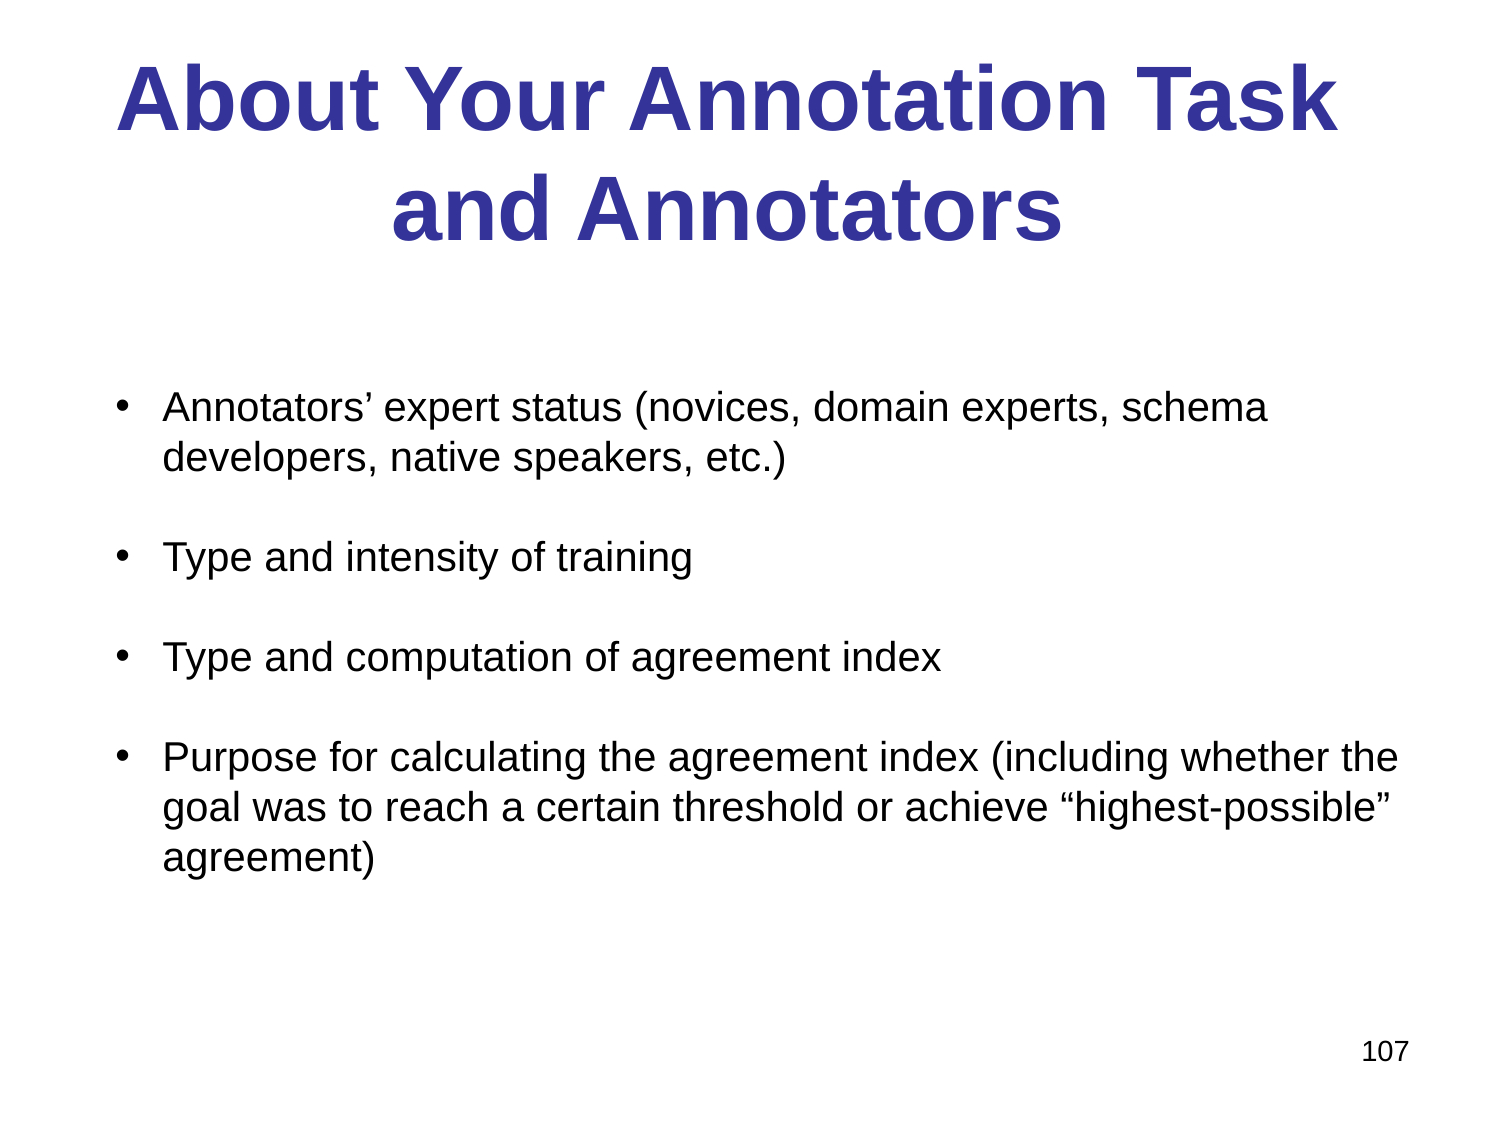

# About Your Annotation Task and Annotators

Annotators’ expert status (novices, domain experts, schema developers, native speakers, etc.)

Type and intensity of training

Type and computation of agreement index

Purpose for calculating the agreement index (including whether the goal was to reach a certain threshold or achieve “highest-possible” agreement)
107